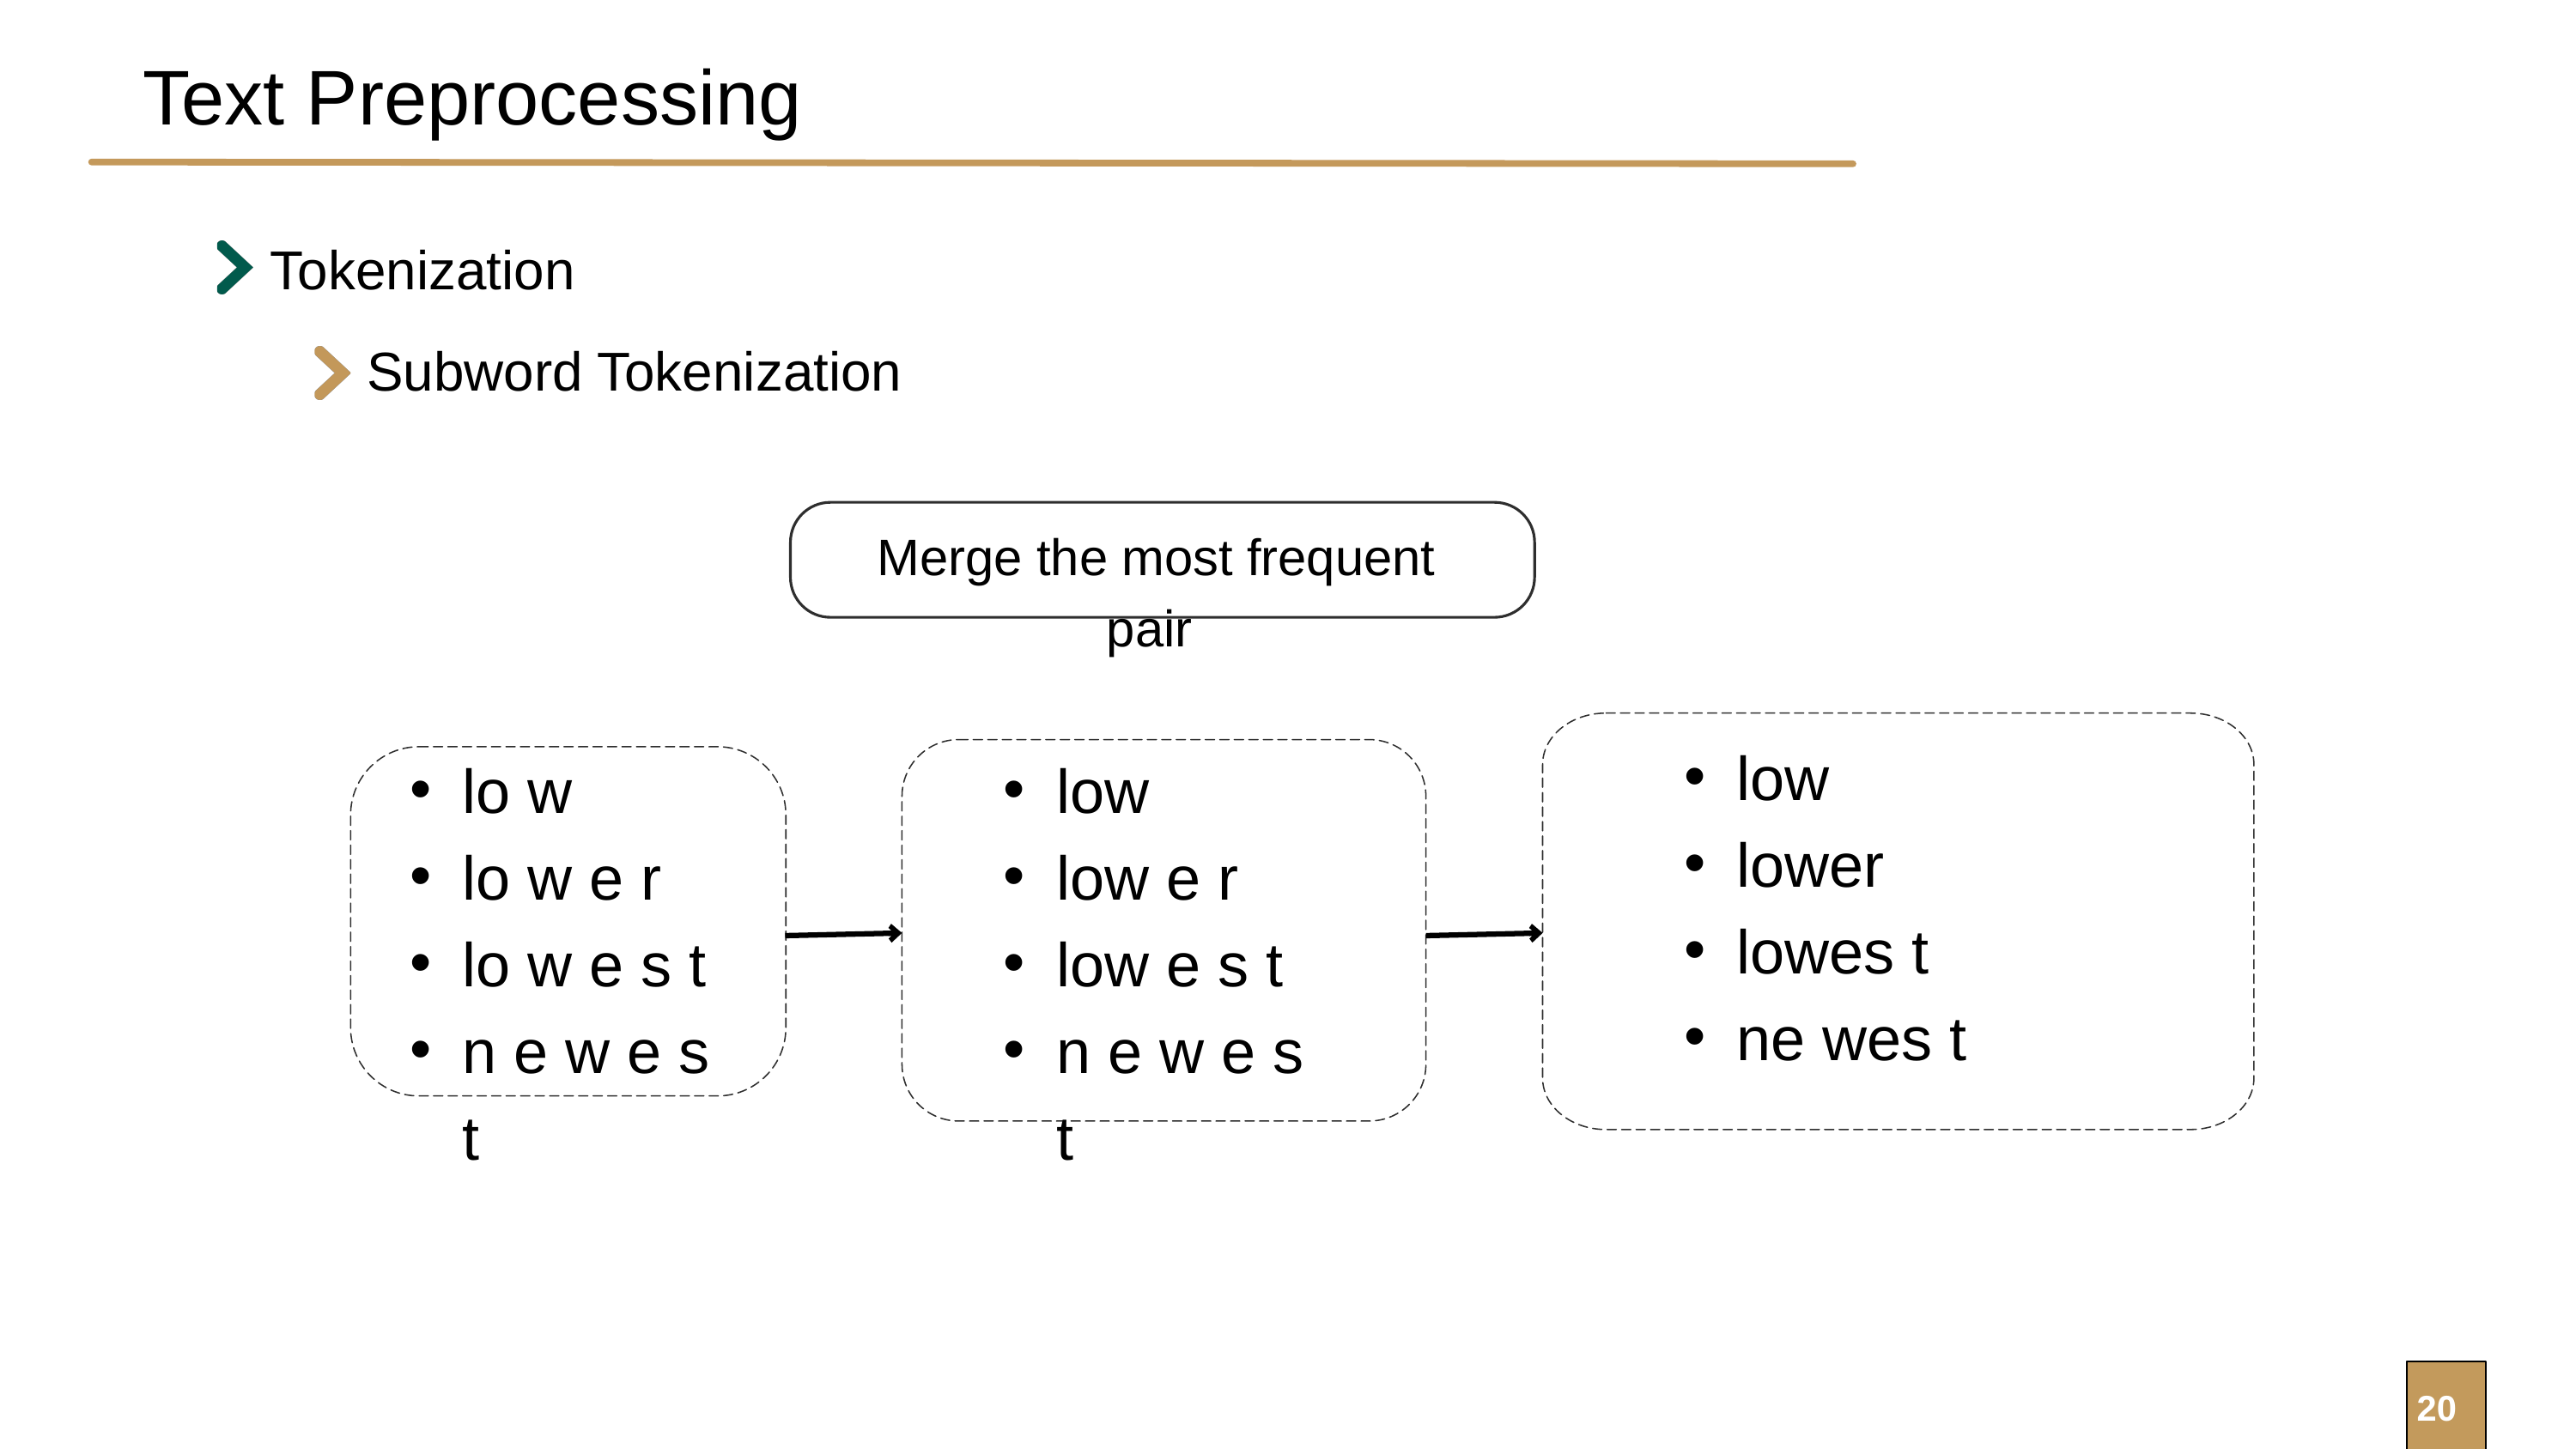

Text Preprocessing

Tokenization

Subword Tokenization

Merge the most frequent pair

low
lower
lowes t
ne wes t
lo w
lo w e r
lo w e s t
n e w e s t
low
low e r
low e s t
n e w e s t

20